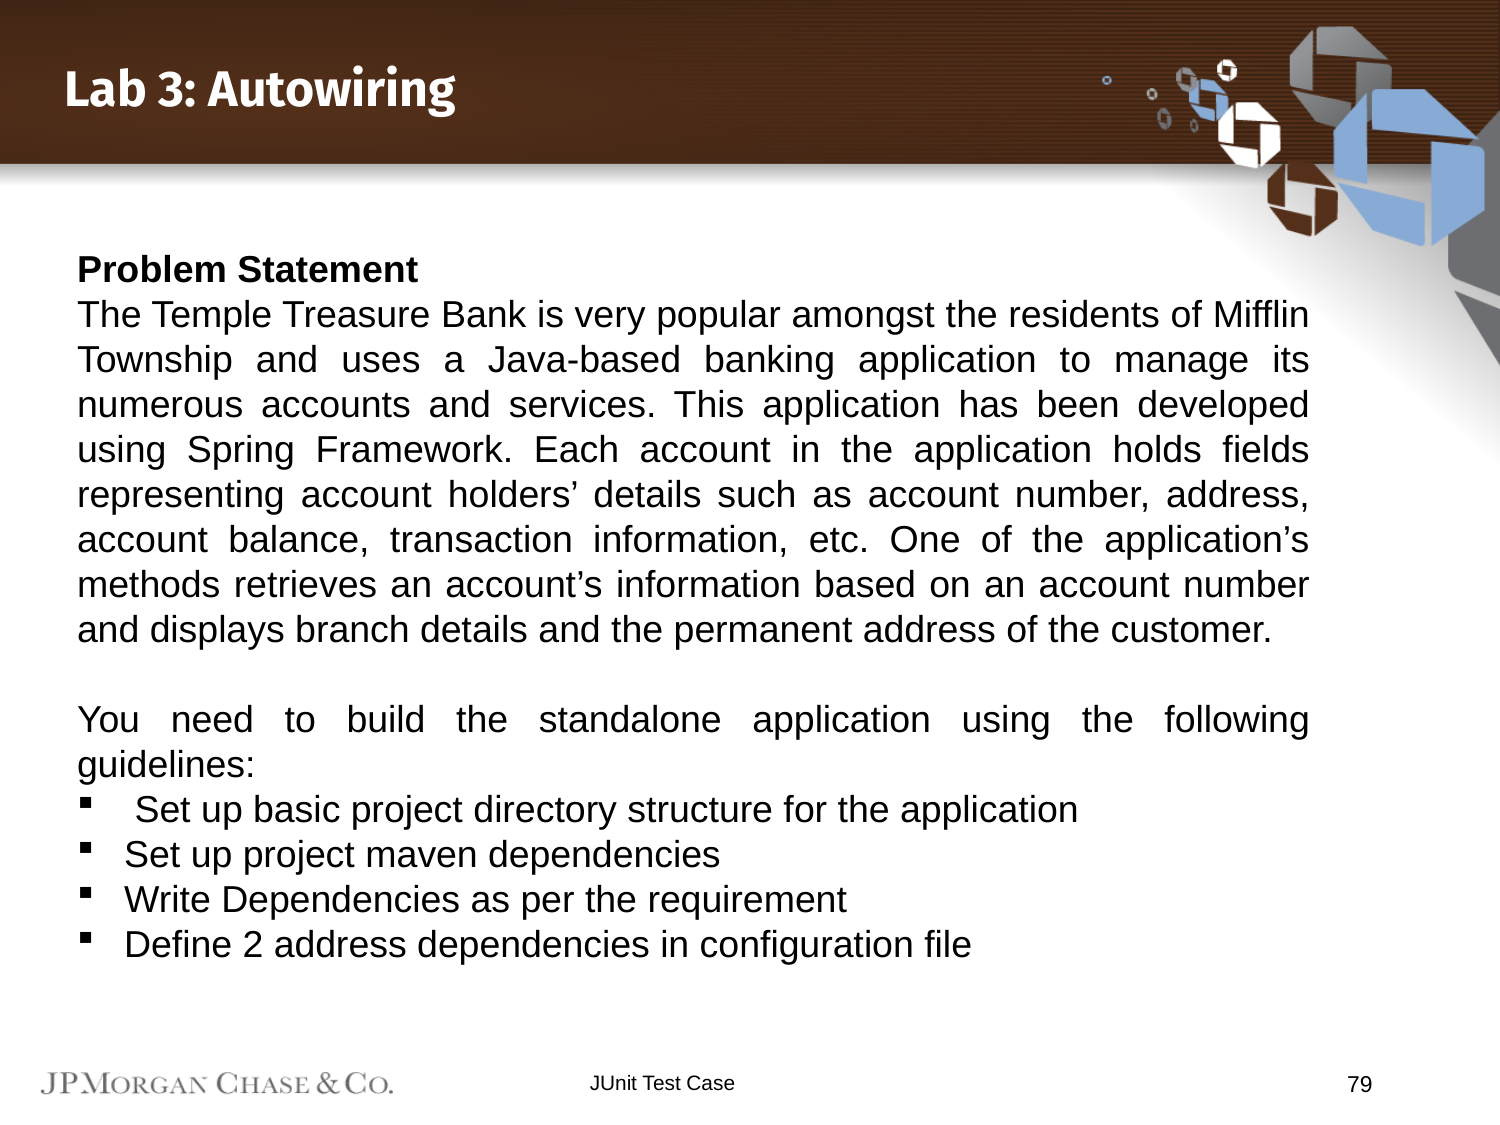

Lab 3: Autowiring
Problem Statement
The Temple Treasure Bank is very popular amongst the residents of Mifflin Township and uses a Java-based banking application to manage its numerous accounts and services. This application has been developed using Spring Framework. Each account in the application holds fields representing account holders’ details such as account number, address, account balance, transaction information, etc. One of the application’s methods retrieves an account’s information based on an account number and displays branch details and the permanent address of the customer.

You need to build the standalone application using the following guidelines:
 Set up basic project directory structure for the application
Set up project maven dependencies
Write Dependencies as per the requirement
Define 2 address dependencies in configuration file
JUnit Test Case
79